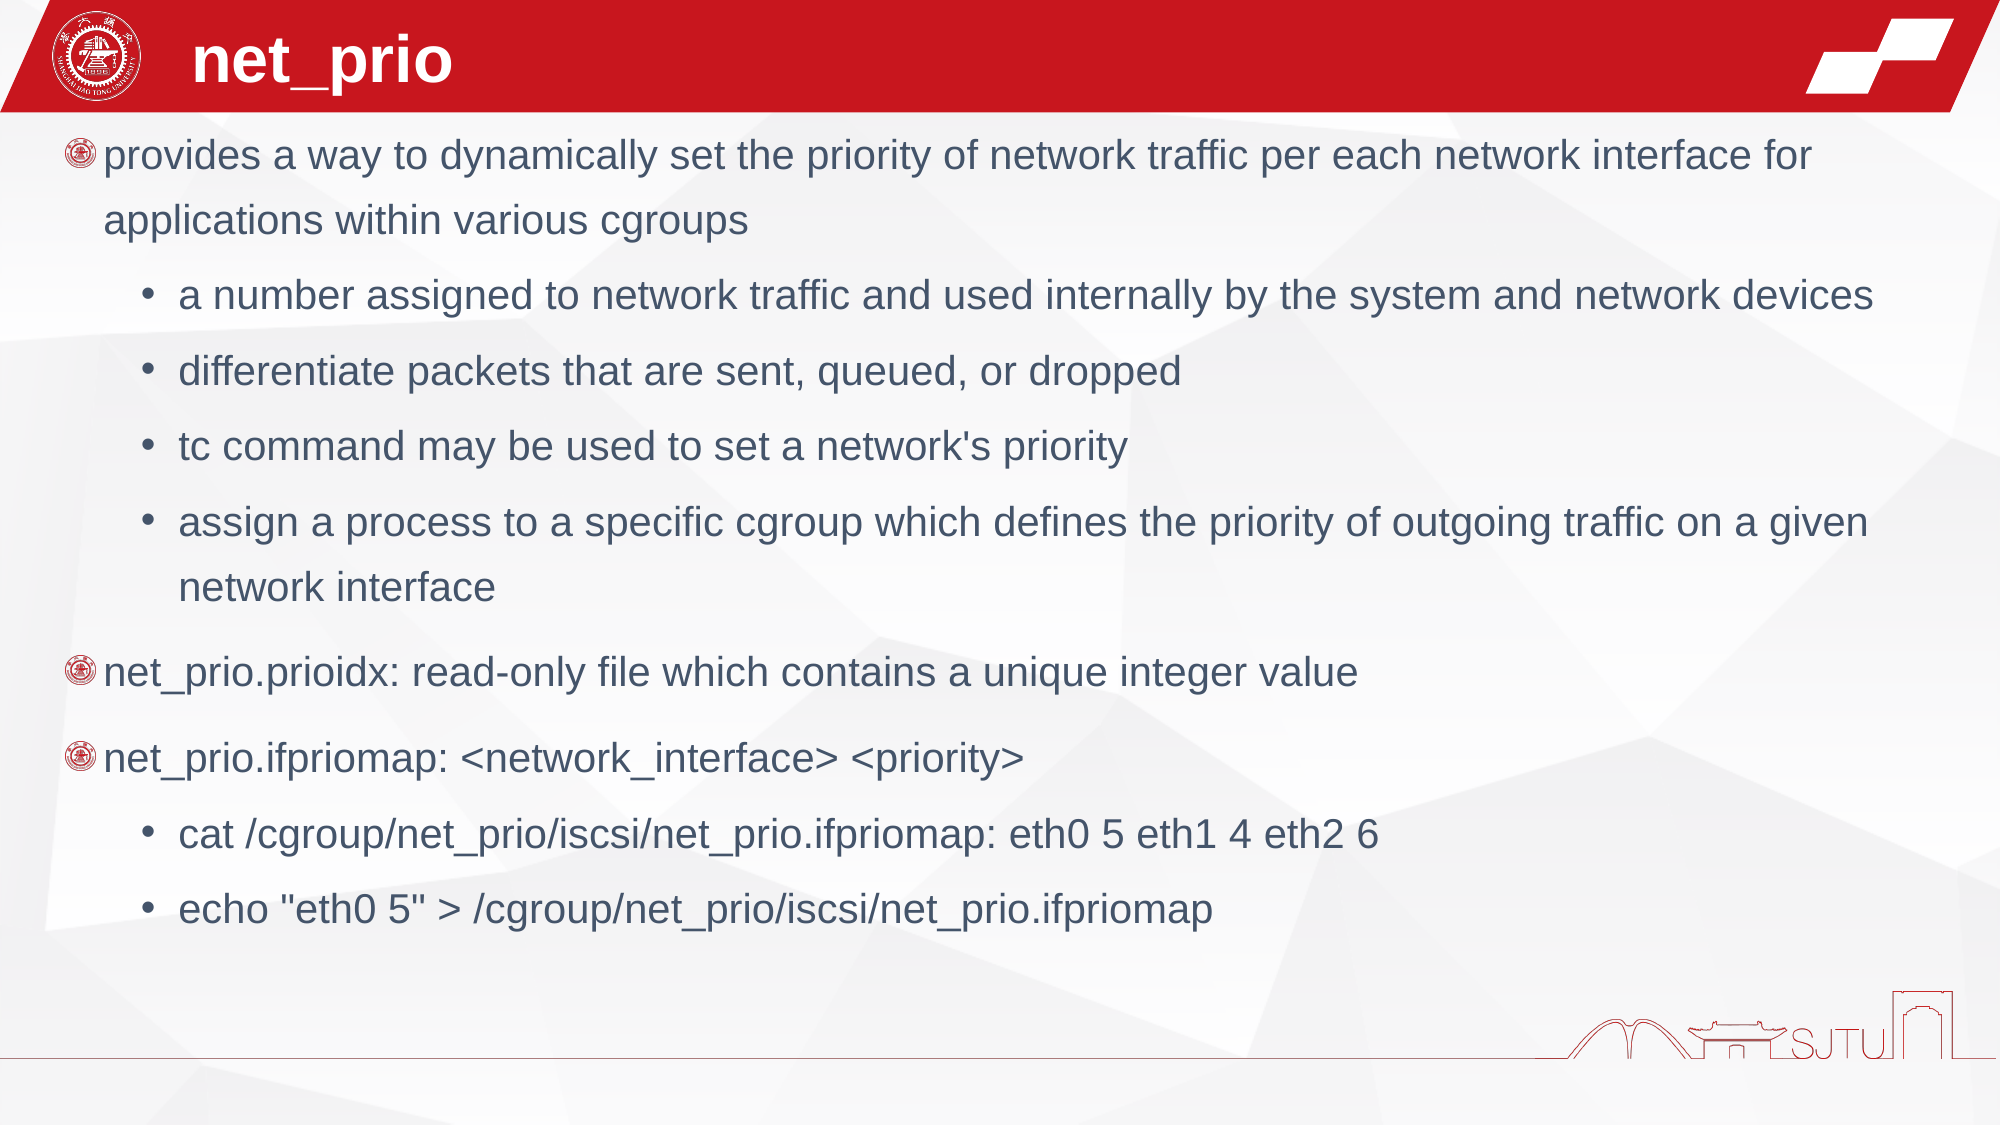

net_prio
provides a way to dynamically set the priority of network traffic per each network interface for applications within various cgroups
a number assigned to network traffic and used internally by the system and network devices
differentiate packets that are sent, queued, or dropped
tc command may be used to set a network's priority
assign a process to a specific cgroup which defines the priority of outgoing traffic on a given network interface
net_prio.prioidx: read-only file which contains a unique integer value
net_prio.ifpriomap: <network_interface> <priority>
cat /cgroup/net_prio/iscsi/net_prio.ifpriomap: eth0 5 eth1 4 eth2 6
echo "eth0 5" > /cgroup/net_prio/iscsi/net_prio.ifpriomap